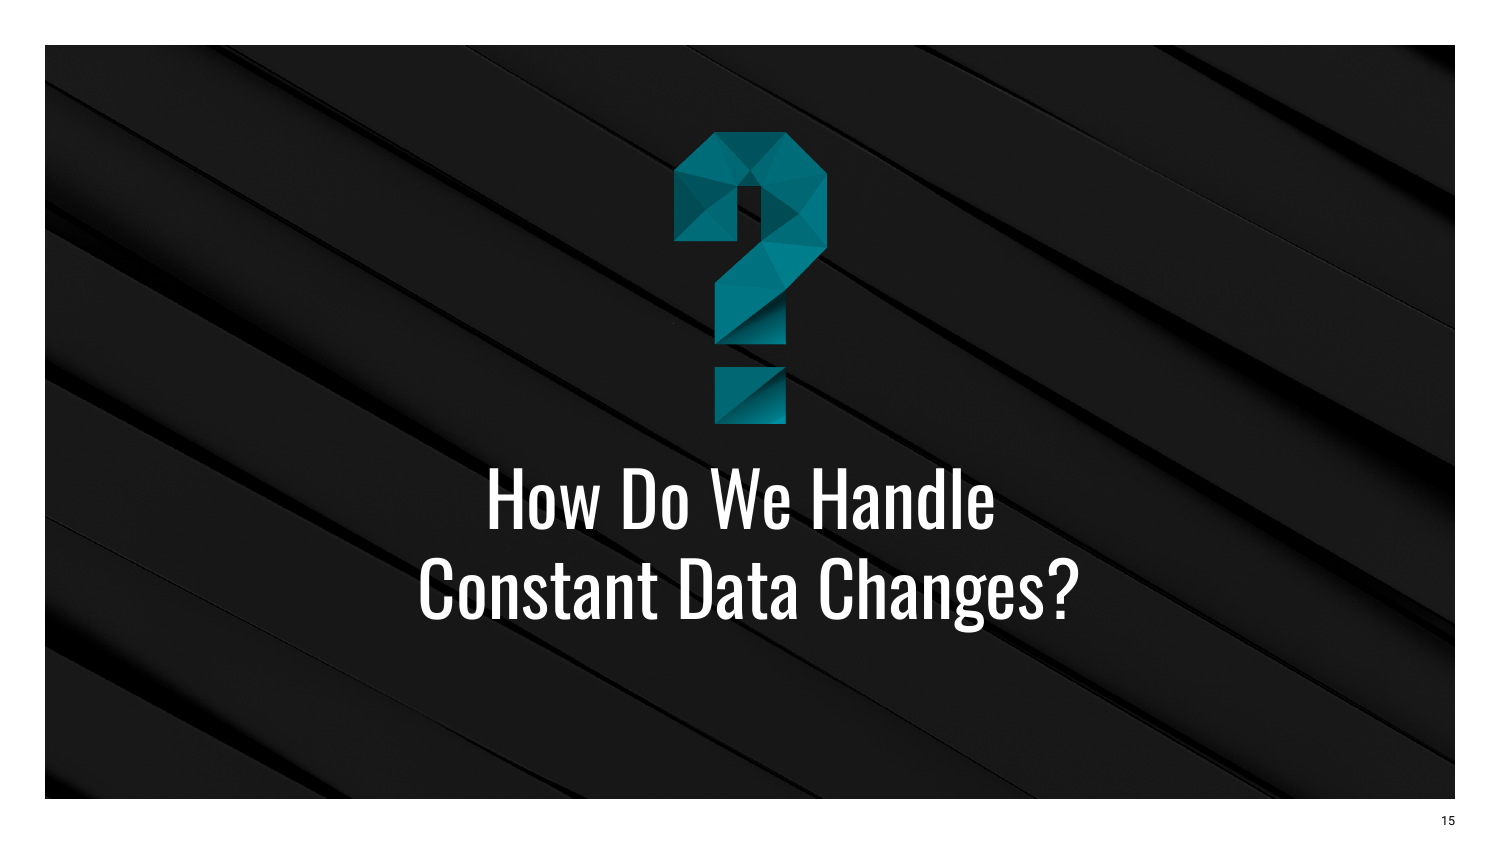

# How Do We Handle Constant Data Changes?